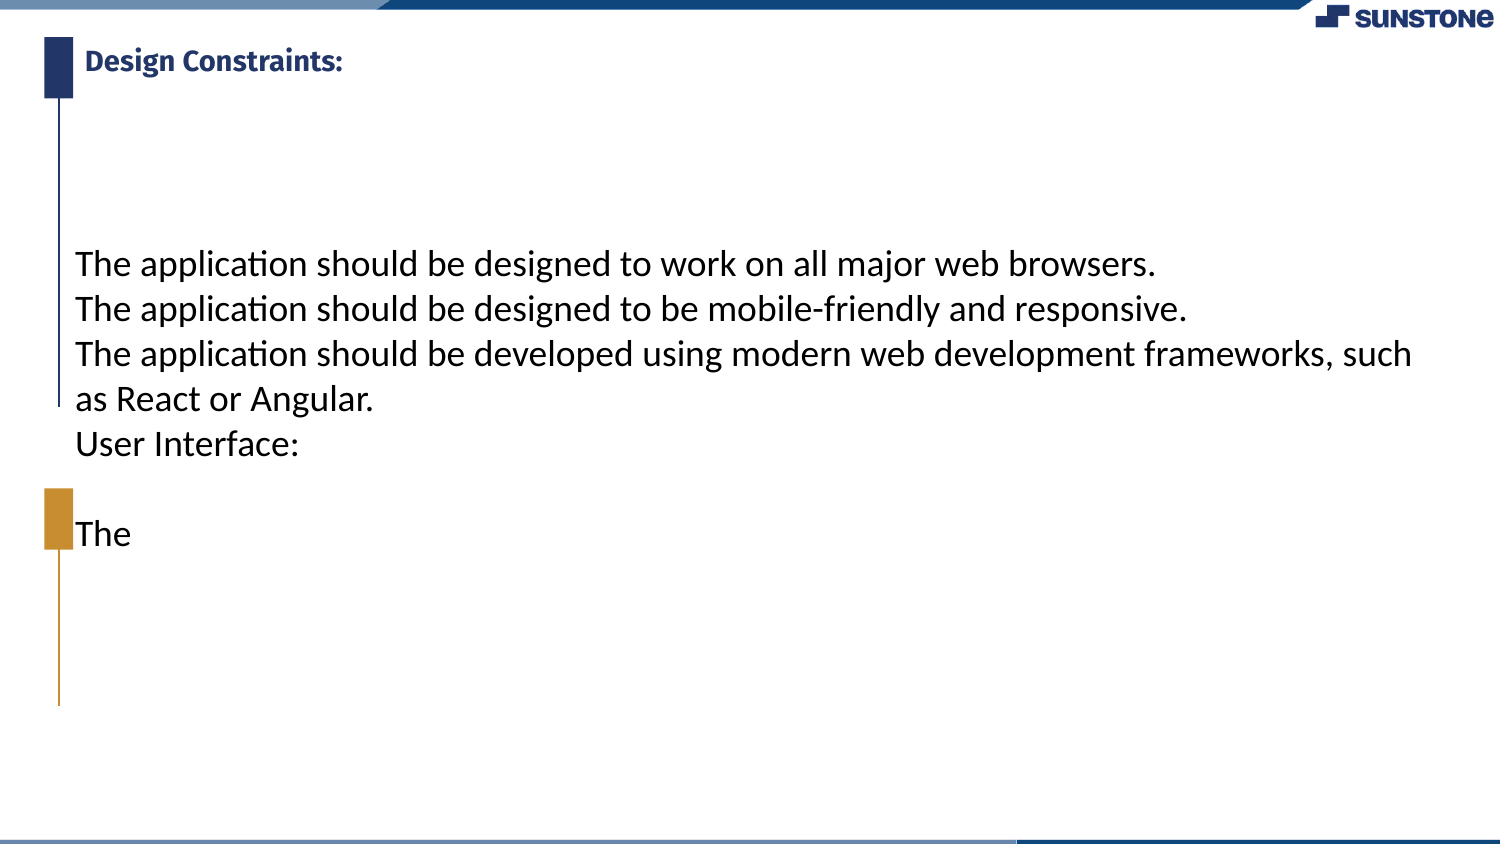

# Design Constraints:

The application should be designed to work on all major web browsers.
The application should be designed to be mobile-friendly and responsive.
The application should be developed using modern web development frameworks, such as React or Angular.
User Interface:

The